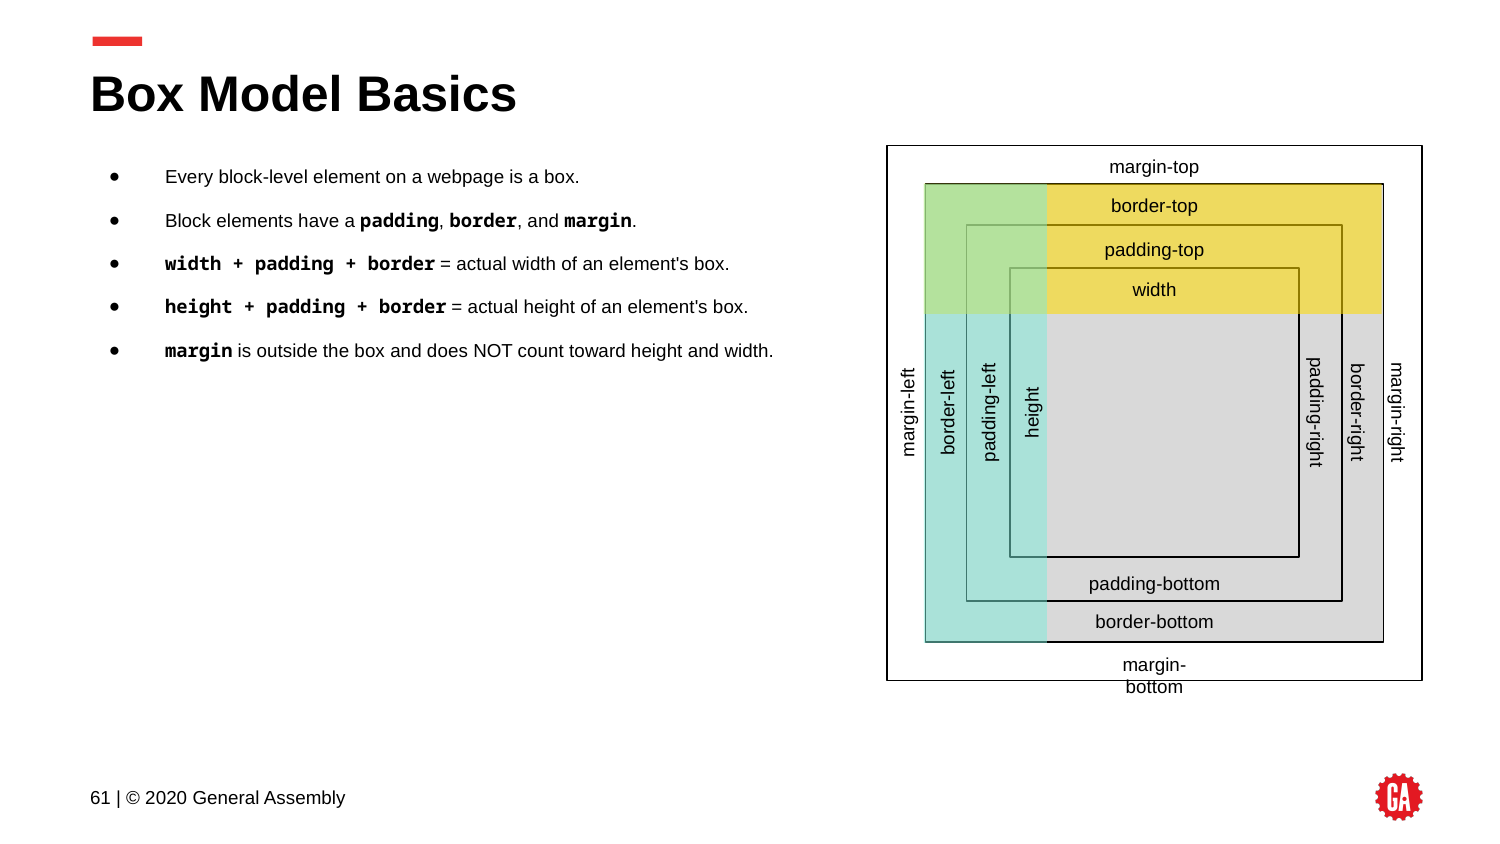

# Box Model Basics
margin-top

Every block-level element on a webpage is a box.
Block elements have a padding, border, and margin.
width + padding + border = actual width of an element's box.
height + padding + border = actual height of an element's box.
margin is outside the box and does NOT count toward height and width.

border-top

padding-top

width

border-right
margin-right
padding-left
height
padding-right
margin-left
border-left
padding-bottom
border-bottom
margin-bottom
61 | © 2020 General Assembly